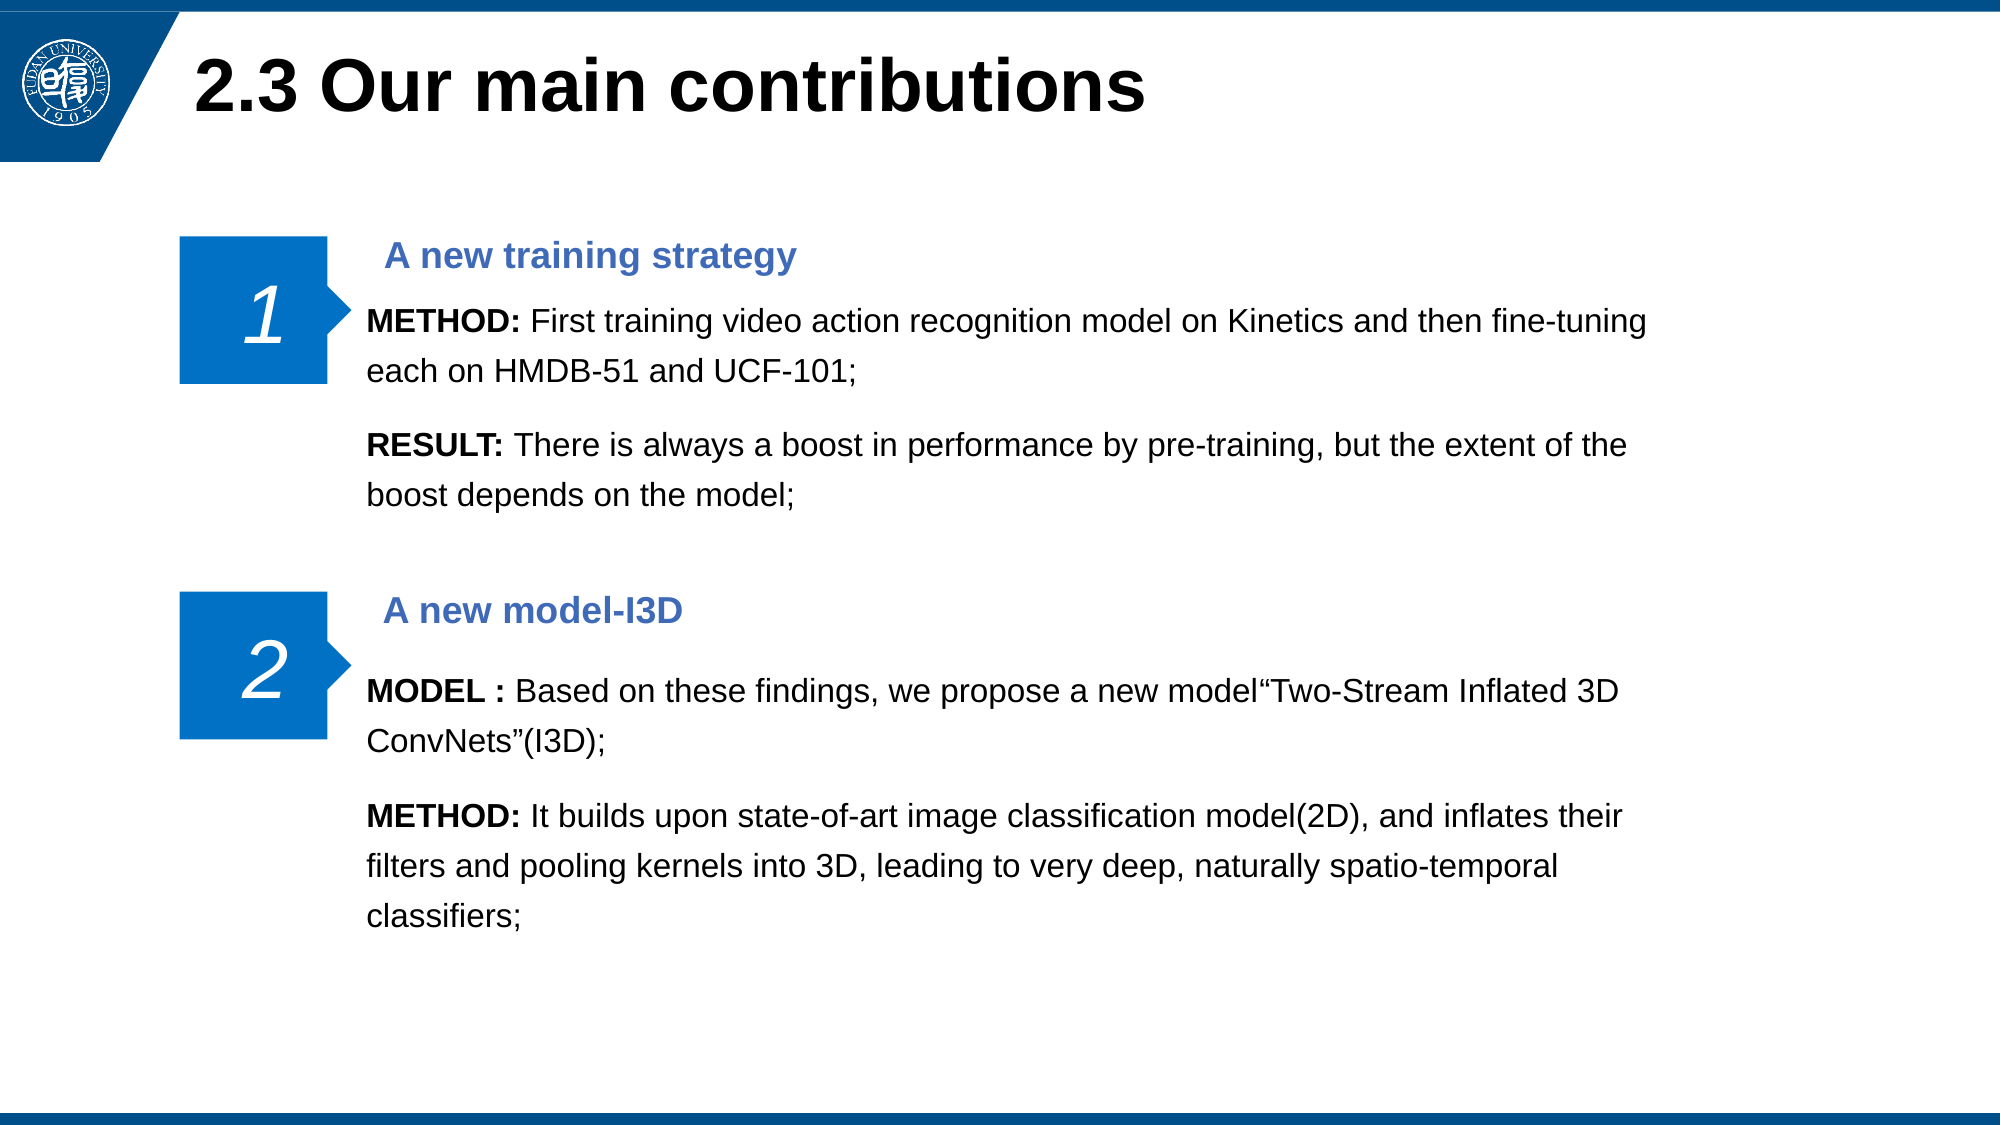

# 2.3 Our main contributions
A new training strategy
1
METHOD: First training video action recognition model on Kinetics and then fine-tuning each on HMDB-51 and UCF-101;
RESULT: There is always a boost in performance by pre-training, but the extent of the boost depends on the model;
A new model-I3D
2
MODEL : Based on these findings, we propose a new model“Two-Stream Inflated 3D ConvNets”(I3D);
METHOD: It builds upon state-of-art image classification model(2D), and inflates their filters and pooling kernels into 3D, leading to very deep, naturally spatio-temporal classifiers;